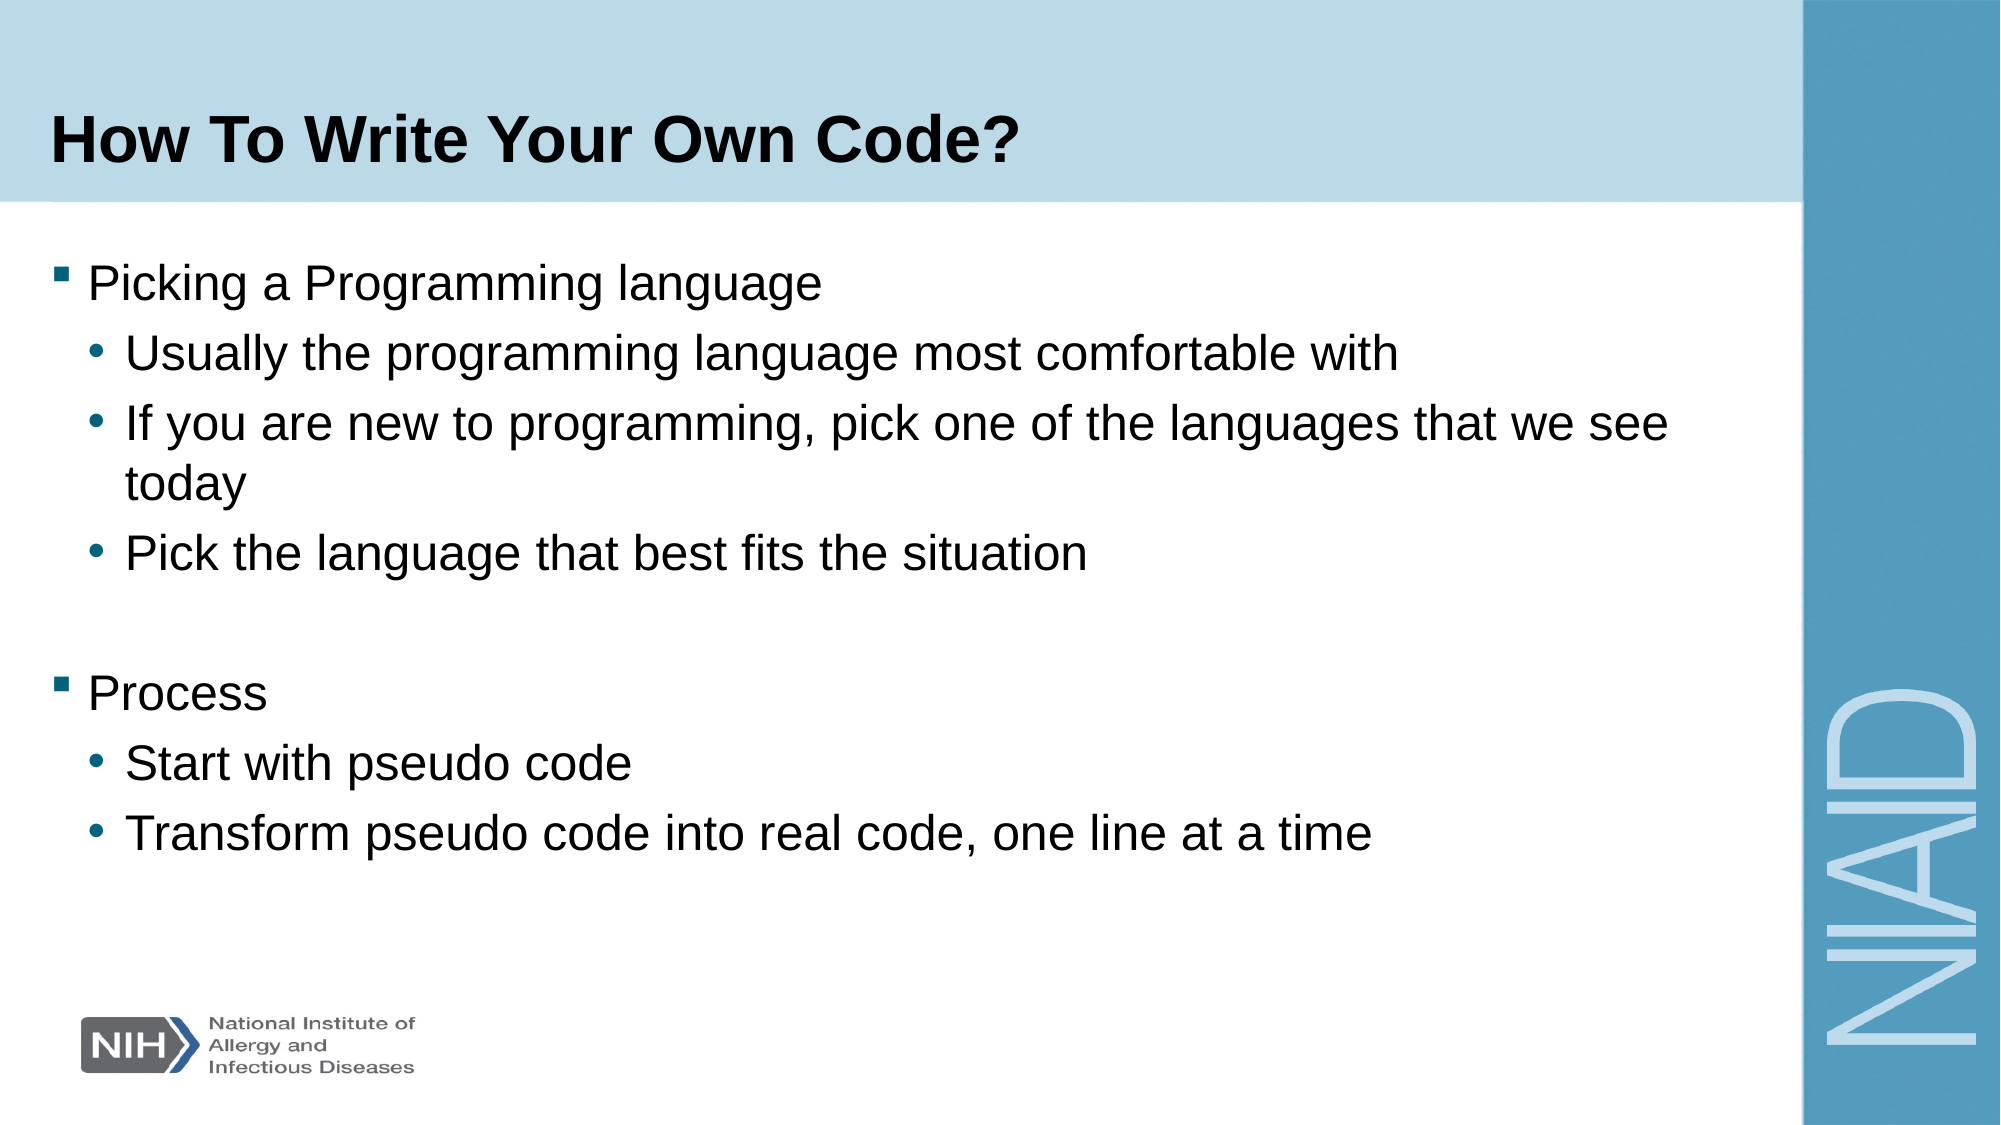

# How To Write Your Own Code?
Picking a Programming language
Usually the programming language most comfortable with
If you are new to programming, pick one of the languages that we see today
Pick the language that best fits the situation

Process
Start with pseudo code
Transform pseudo code into real code, one line at a time